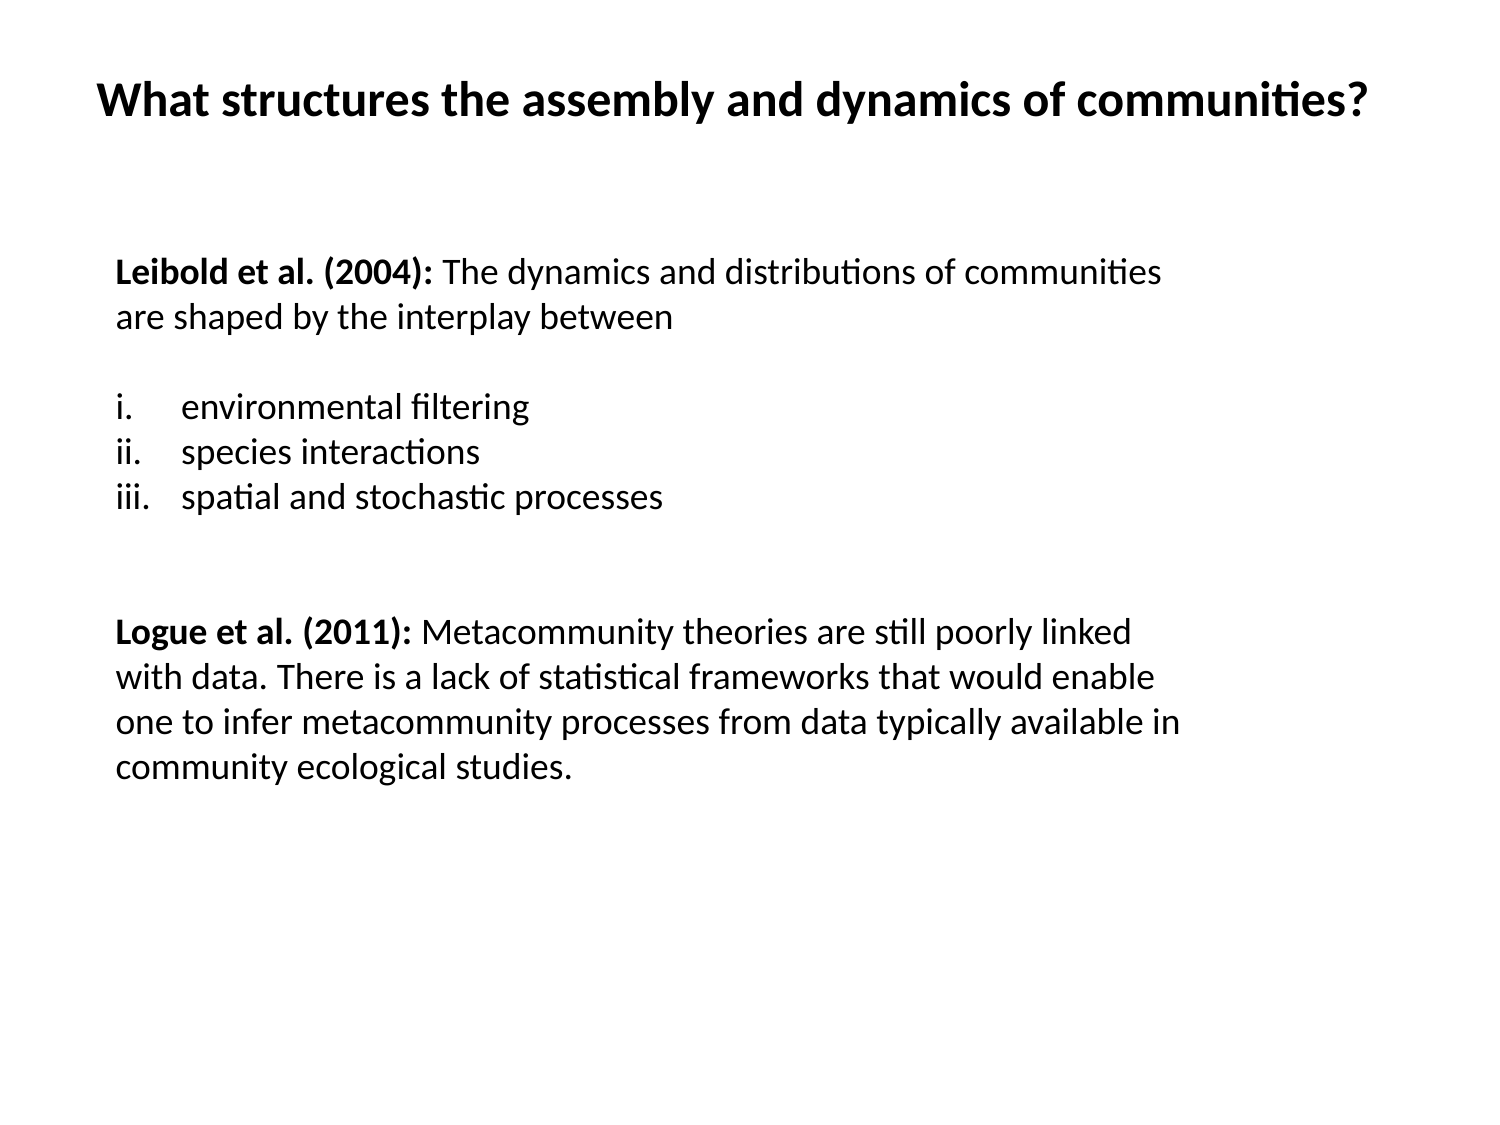

What structures the assembly and dynamics of communities?
Leibold et al. (2004): The dynamics and distributions of communities are shaped by the interplay between

environmental filtering
species interactions
spatial and stochastic processes

Logue et al. (2011): Metacommunity theories are still poorly linked with data. There is a lack of statistical frameworks that would enable one to infer metacommunity processes from data typically available in community ecological studies.